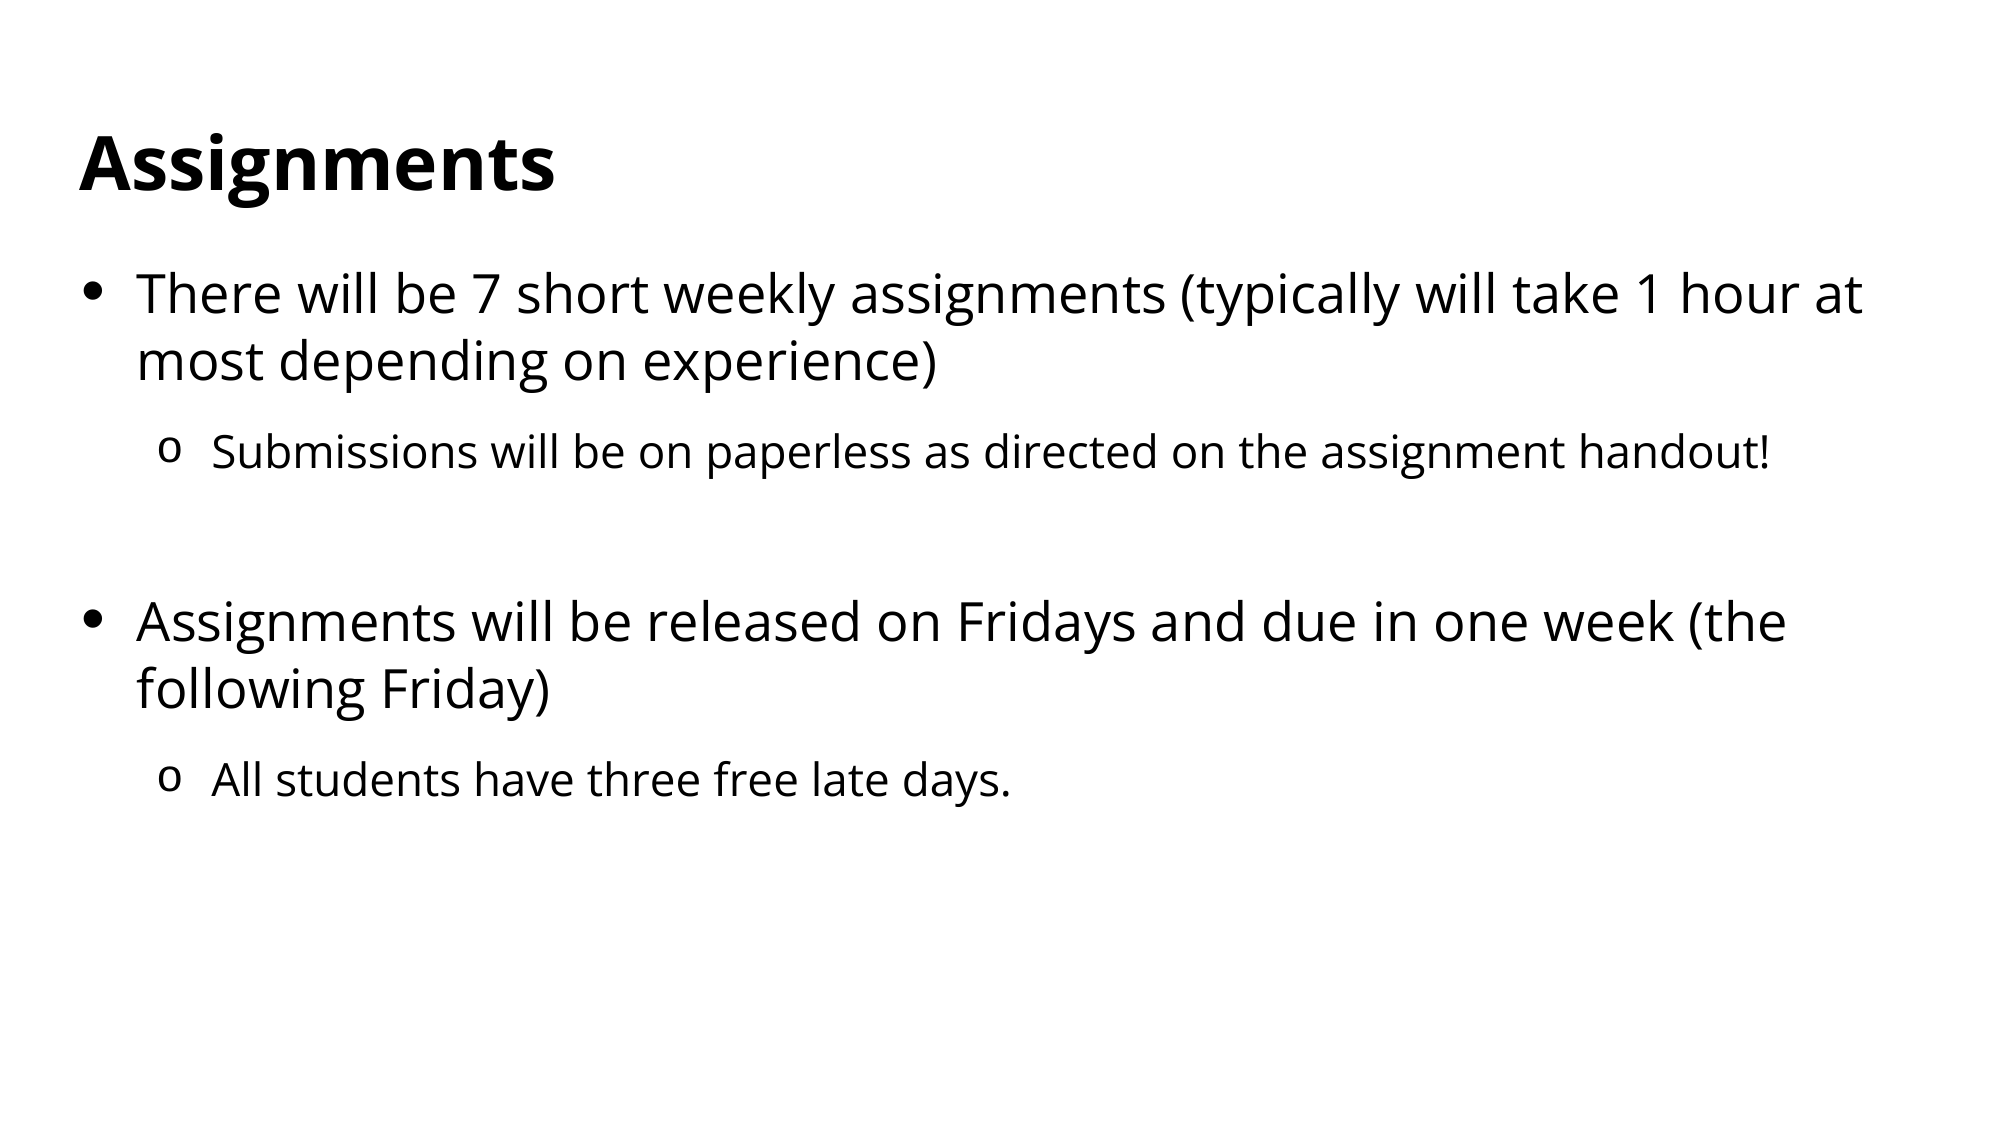

# Assignments
There will be 7 short weekly assignments (typically will take 1 hour at most depending on experience)
Submissions will be on paperless as directed on the assignment handout!

Assignments will be released on Fridays and due in one week (the following Friday)
All students have three free late days.